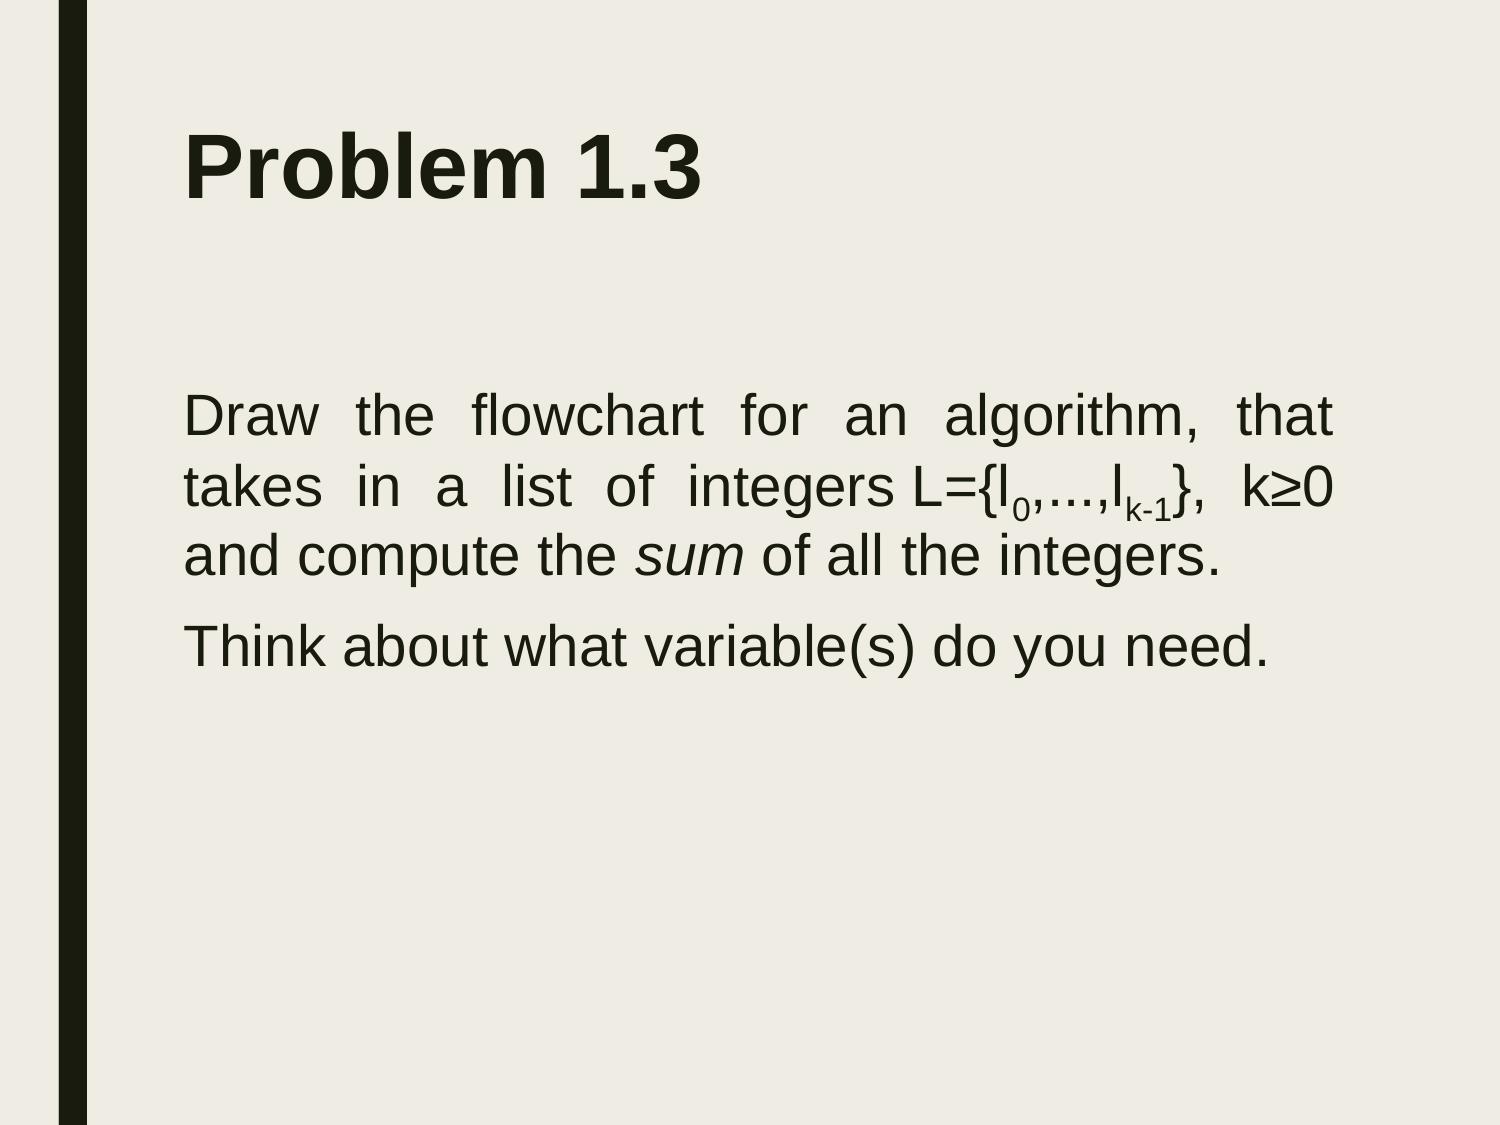

# Problem 1.3
Draw the flowchart for an algorithm, that takes in a list of integers L={l0,...,lk-1}, k≥0 and compute the sum of all the integers.
Think about what variable(s) do you need.